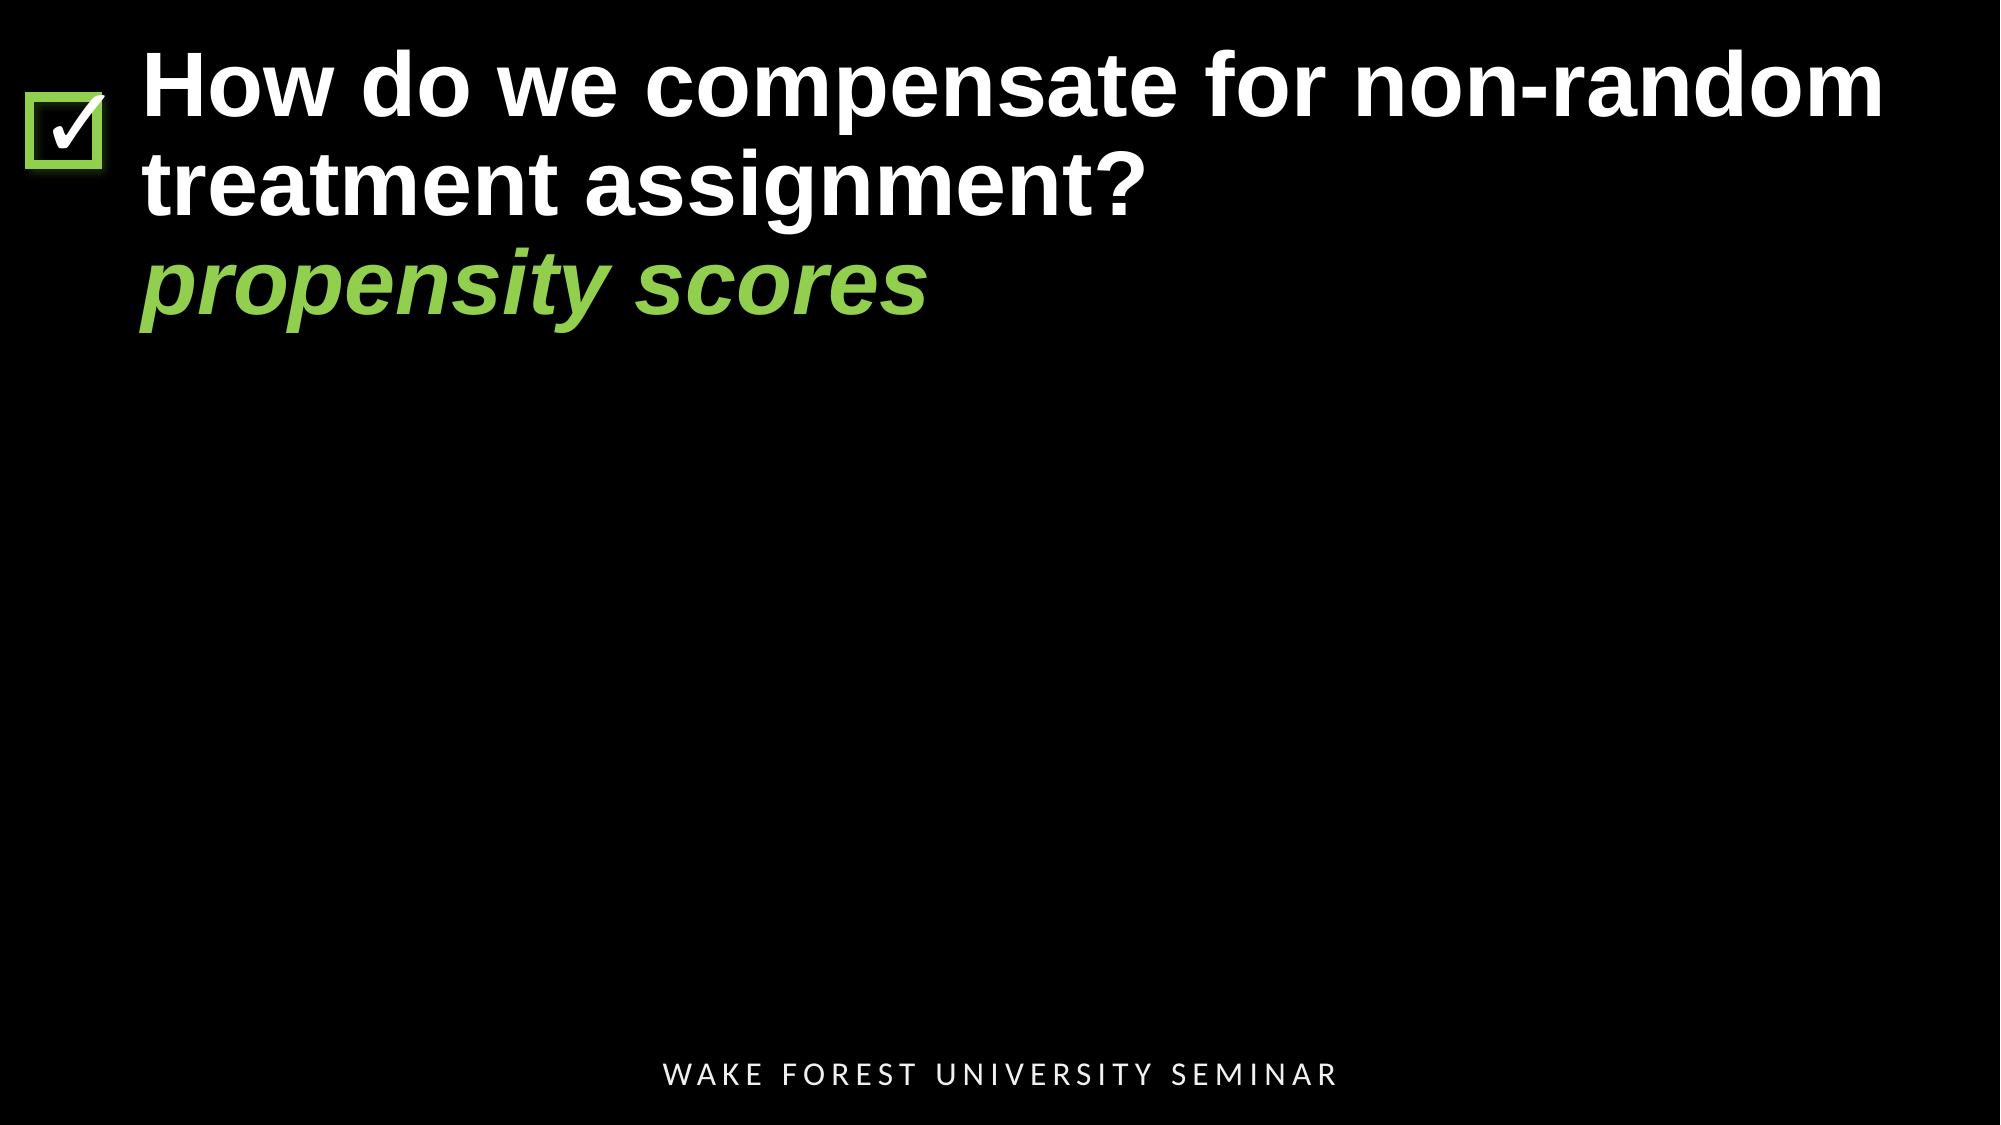

How do we compensate for non-random treatment assignment?
propensity scores
✓